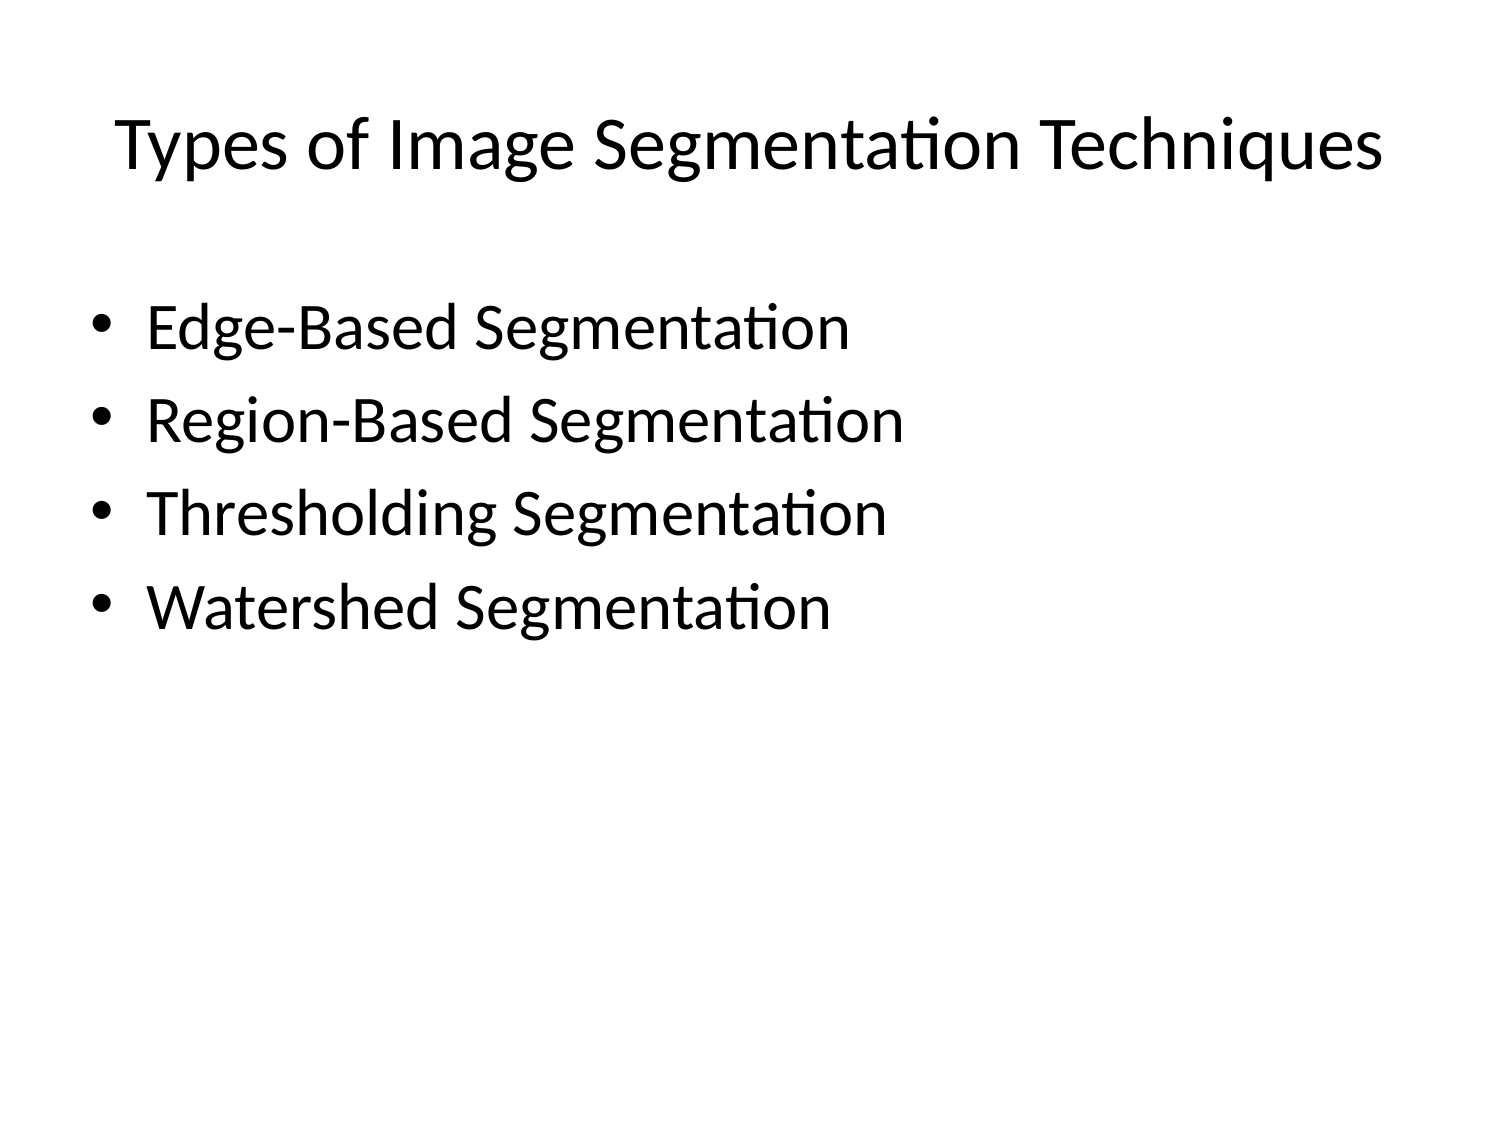

# Types of Image Segmentation Techniques
Edge-Based Segmentation
Region-Based Segmentation
Thresholding Segmentation
Watershed Segmentation